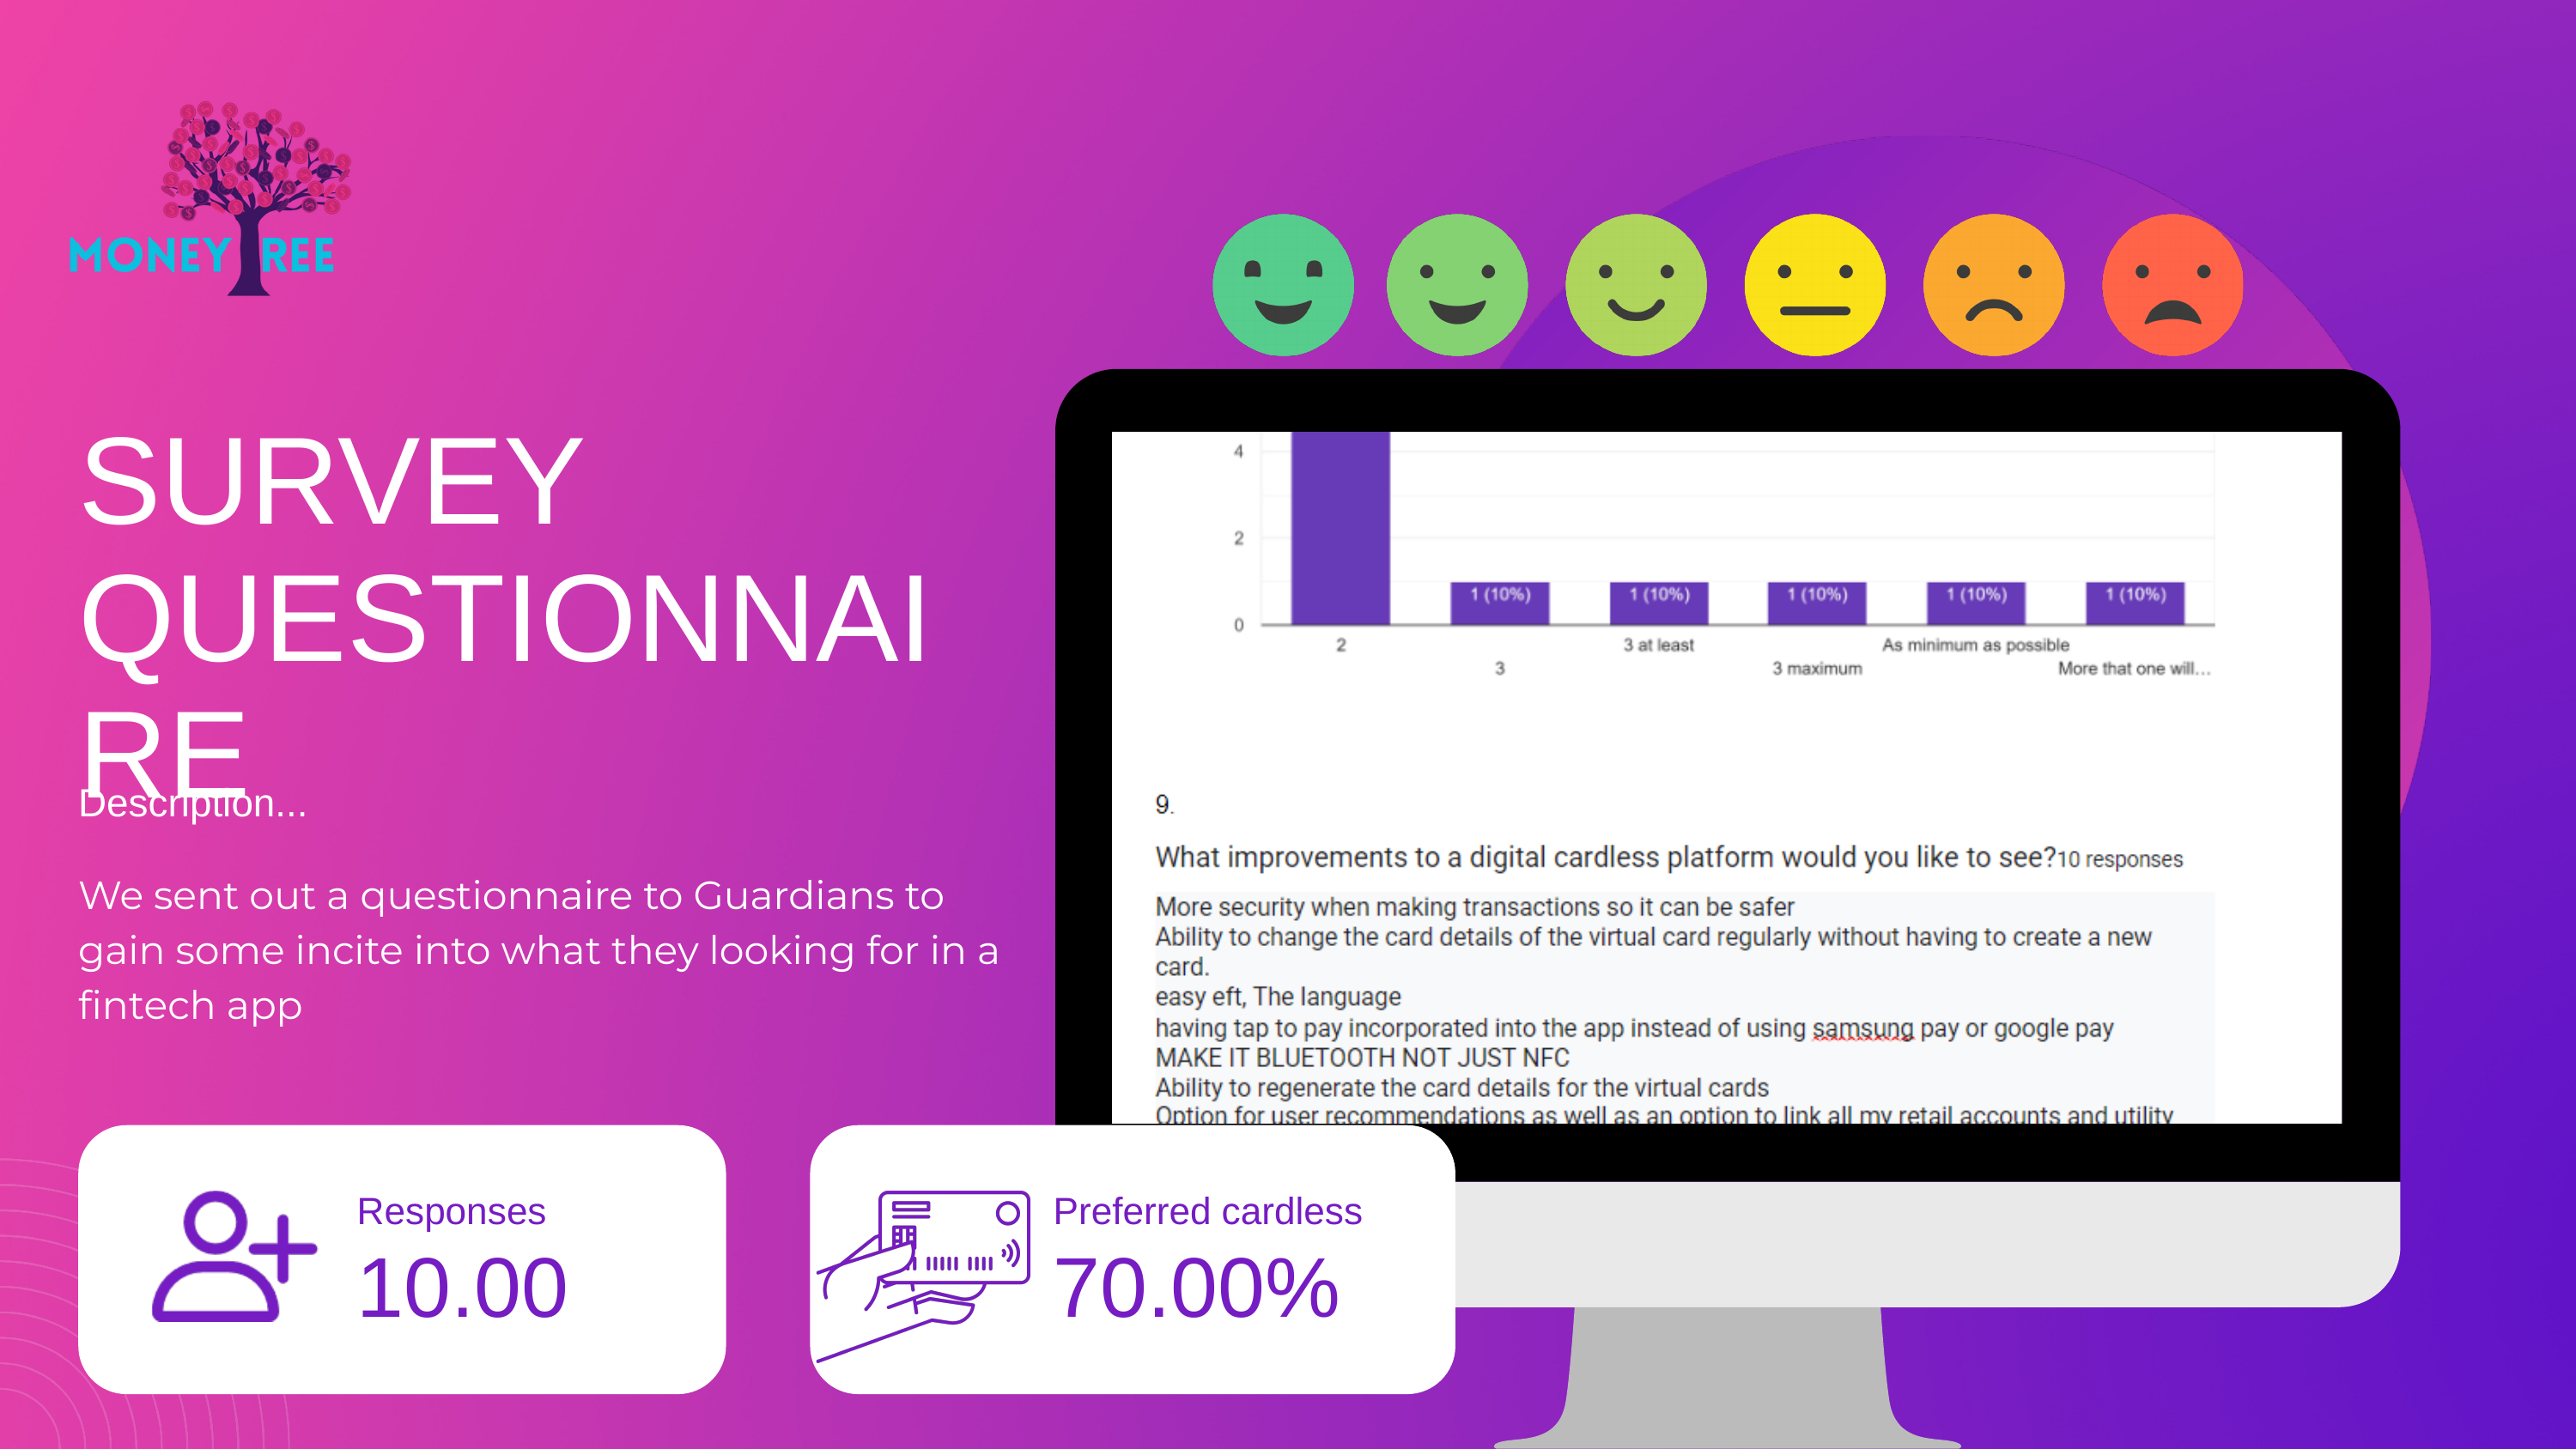

SURVEY QUESTIONNAIRE
Description...
We sent out a questionnaire to Guardians to gain some incite into what they looking for in a fintech app

Responses
Preferred cardless

10.00
70.00%